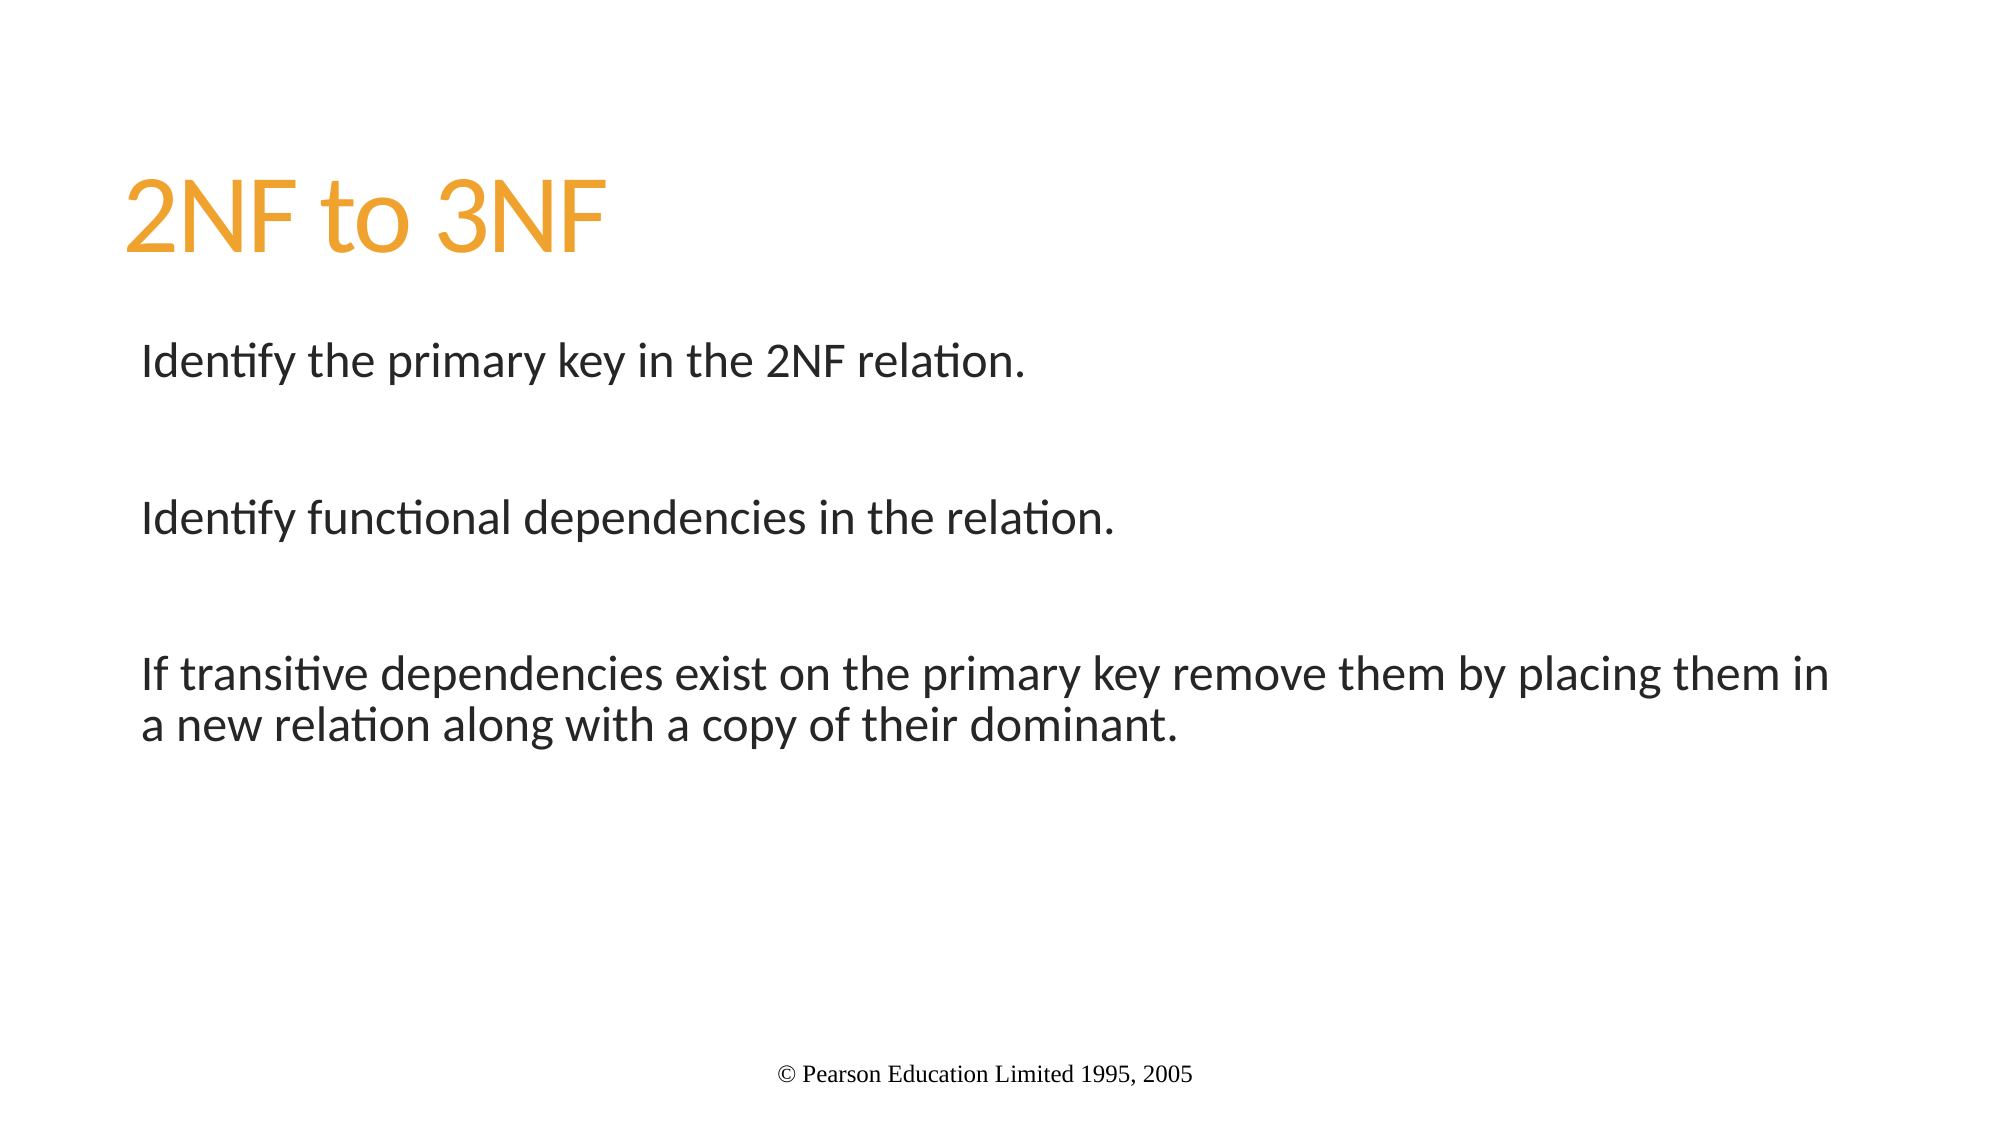

# 2NF to 3NF
Identify the primary key in the 2NF relation.

Identify functional dependencies in the relation.

If transitive dependencies exist on the primary key remove them by placing them in a new relation along with a copy of their dominant.
© Pearson Education Limited 1995, 2005